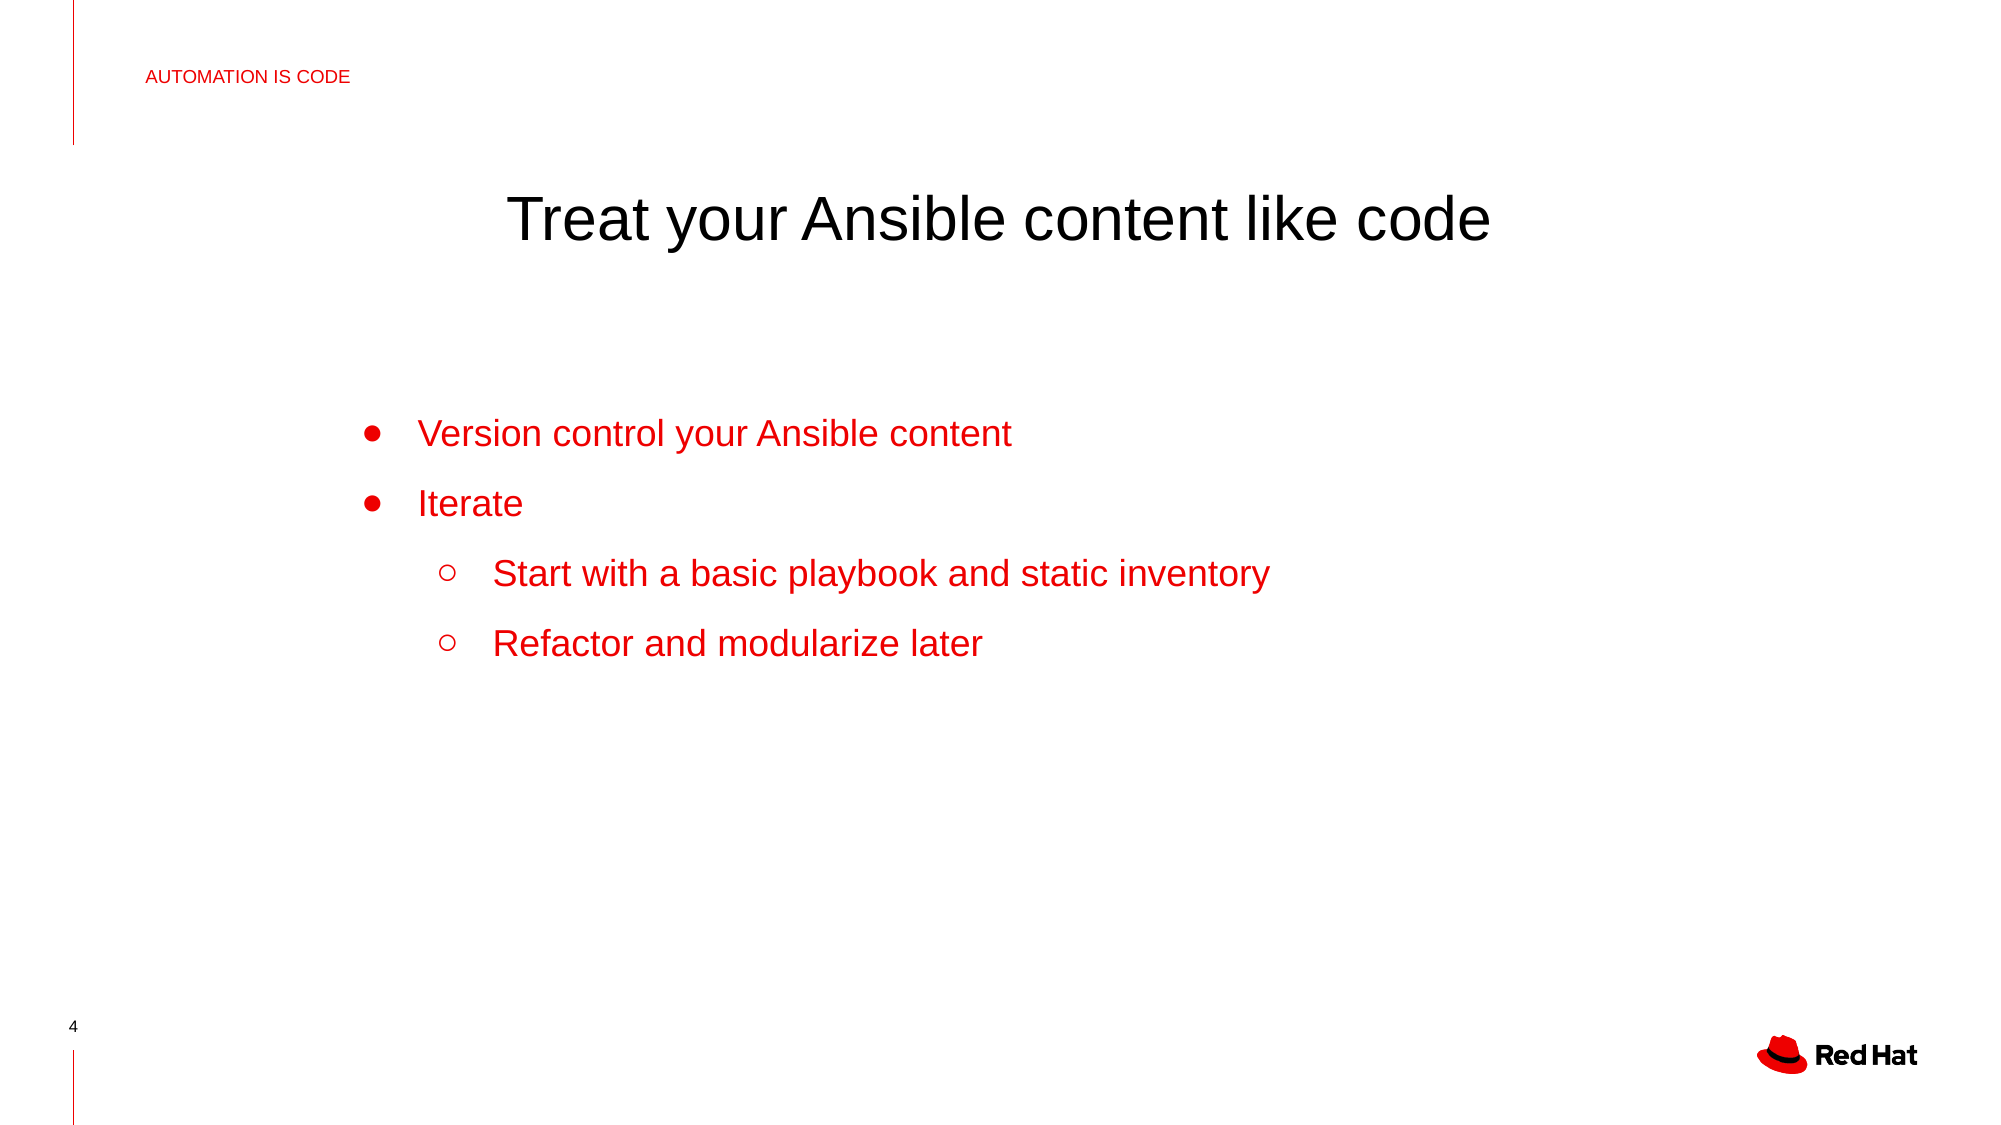

AUTOMATION IS CODE
# Treat your Ansible content like code
Version control your Ansible content
Iterate
Start with a basic playbook and static inventory
Refactor and modularize later
4